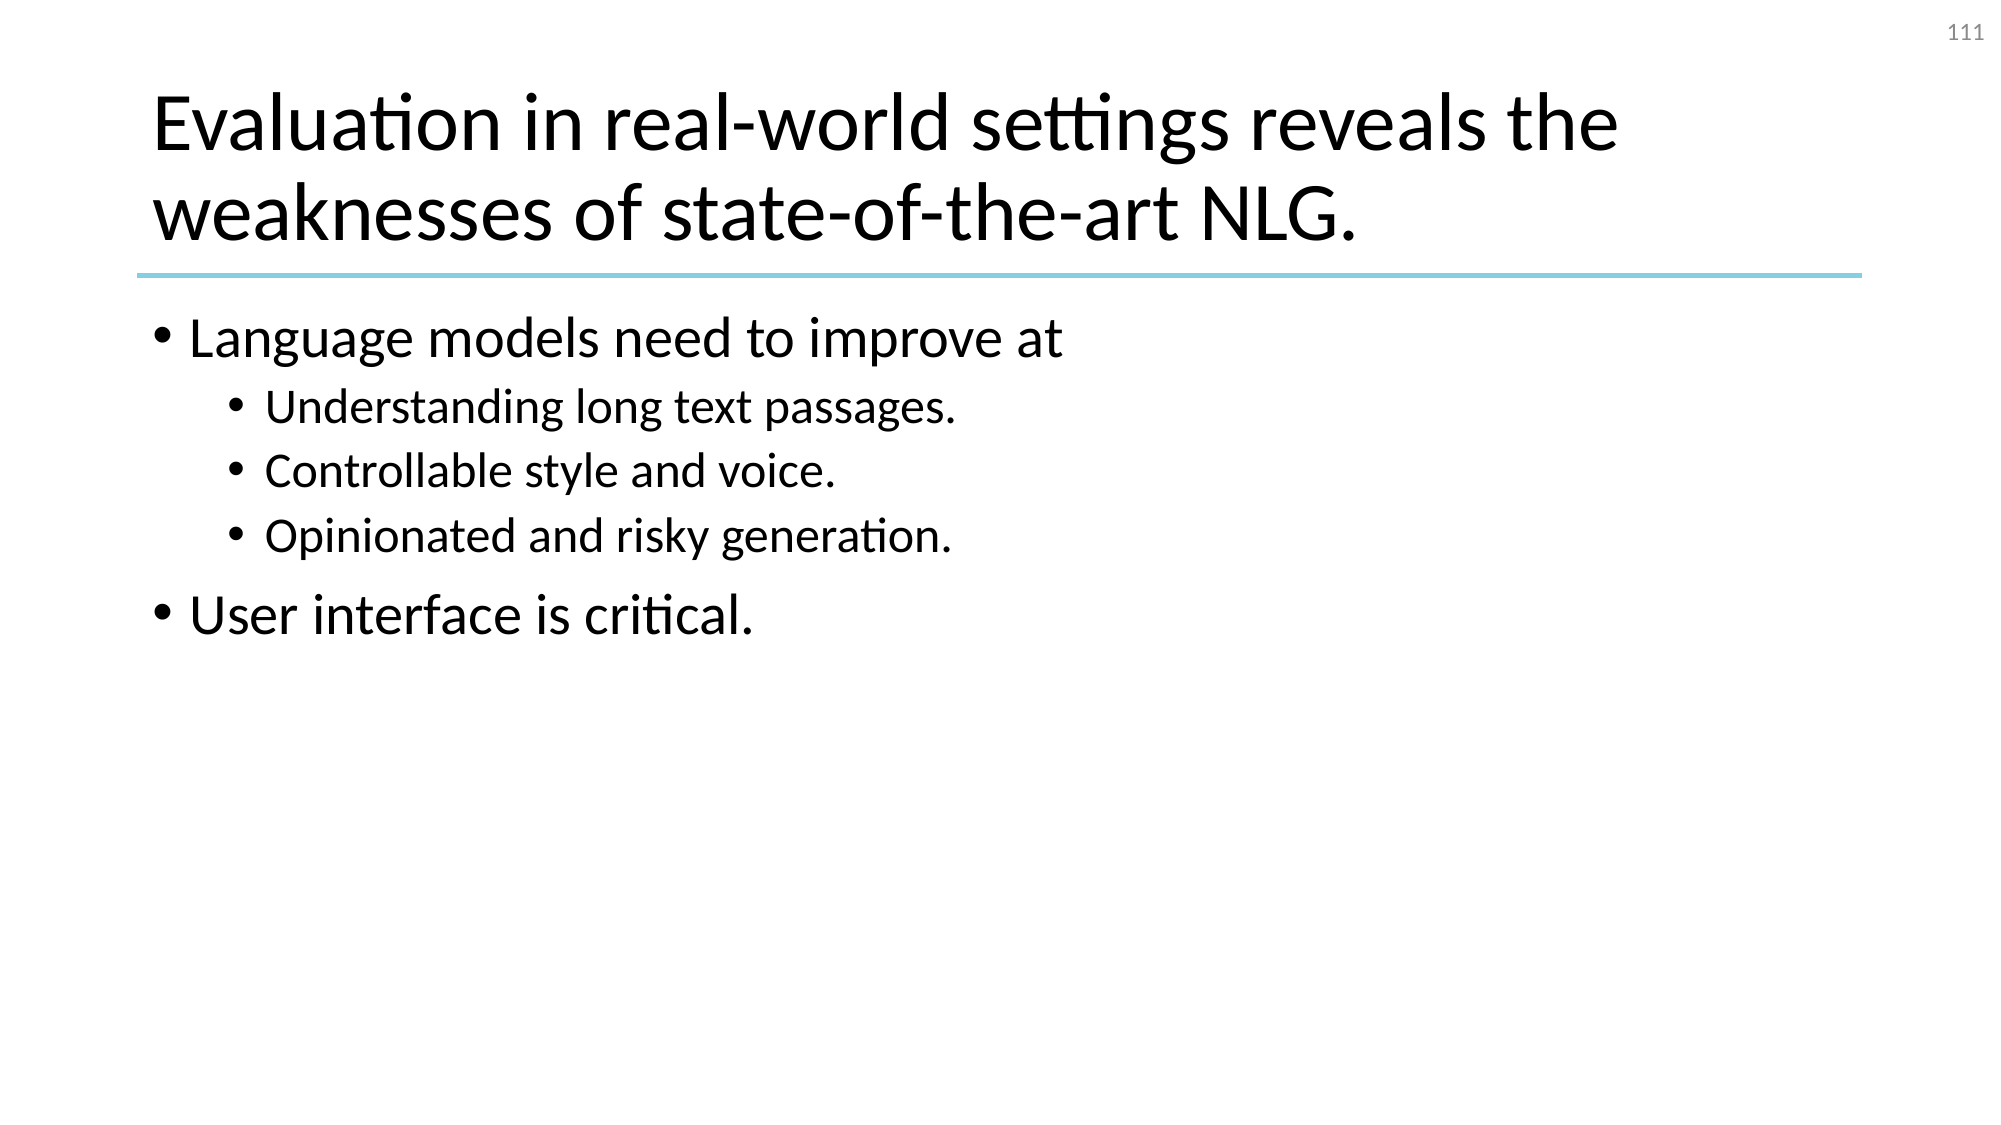

111
# Evaluation in real-world settings reveals the weaknesses of state-of-the-art NLG.
Language models need to improve at
Understanding long text passages.
Controllable style and voice.
Opinionated and risky generation.
User interface is critical.